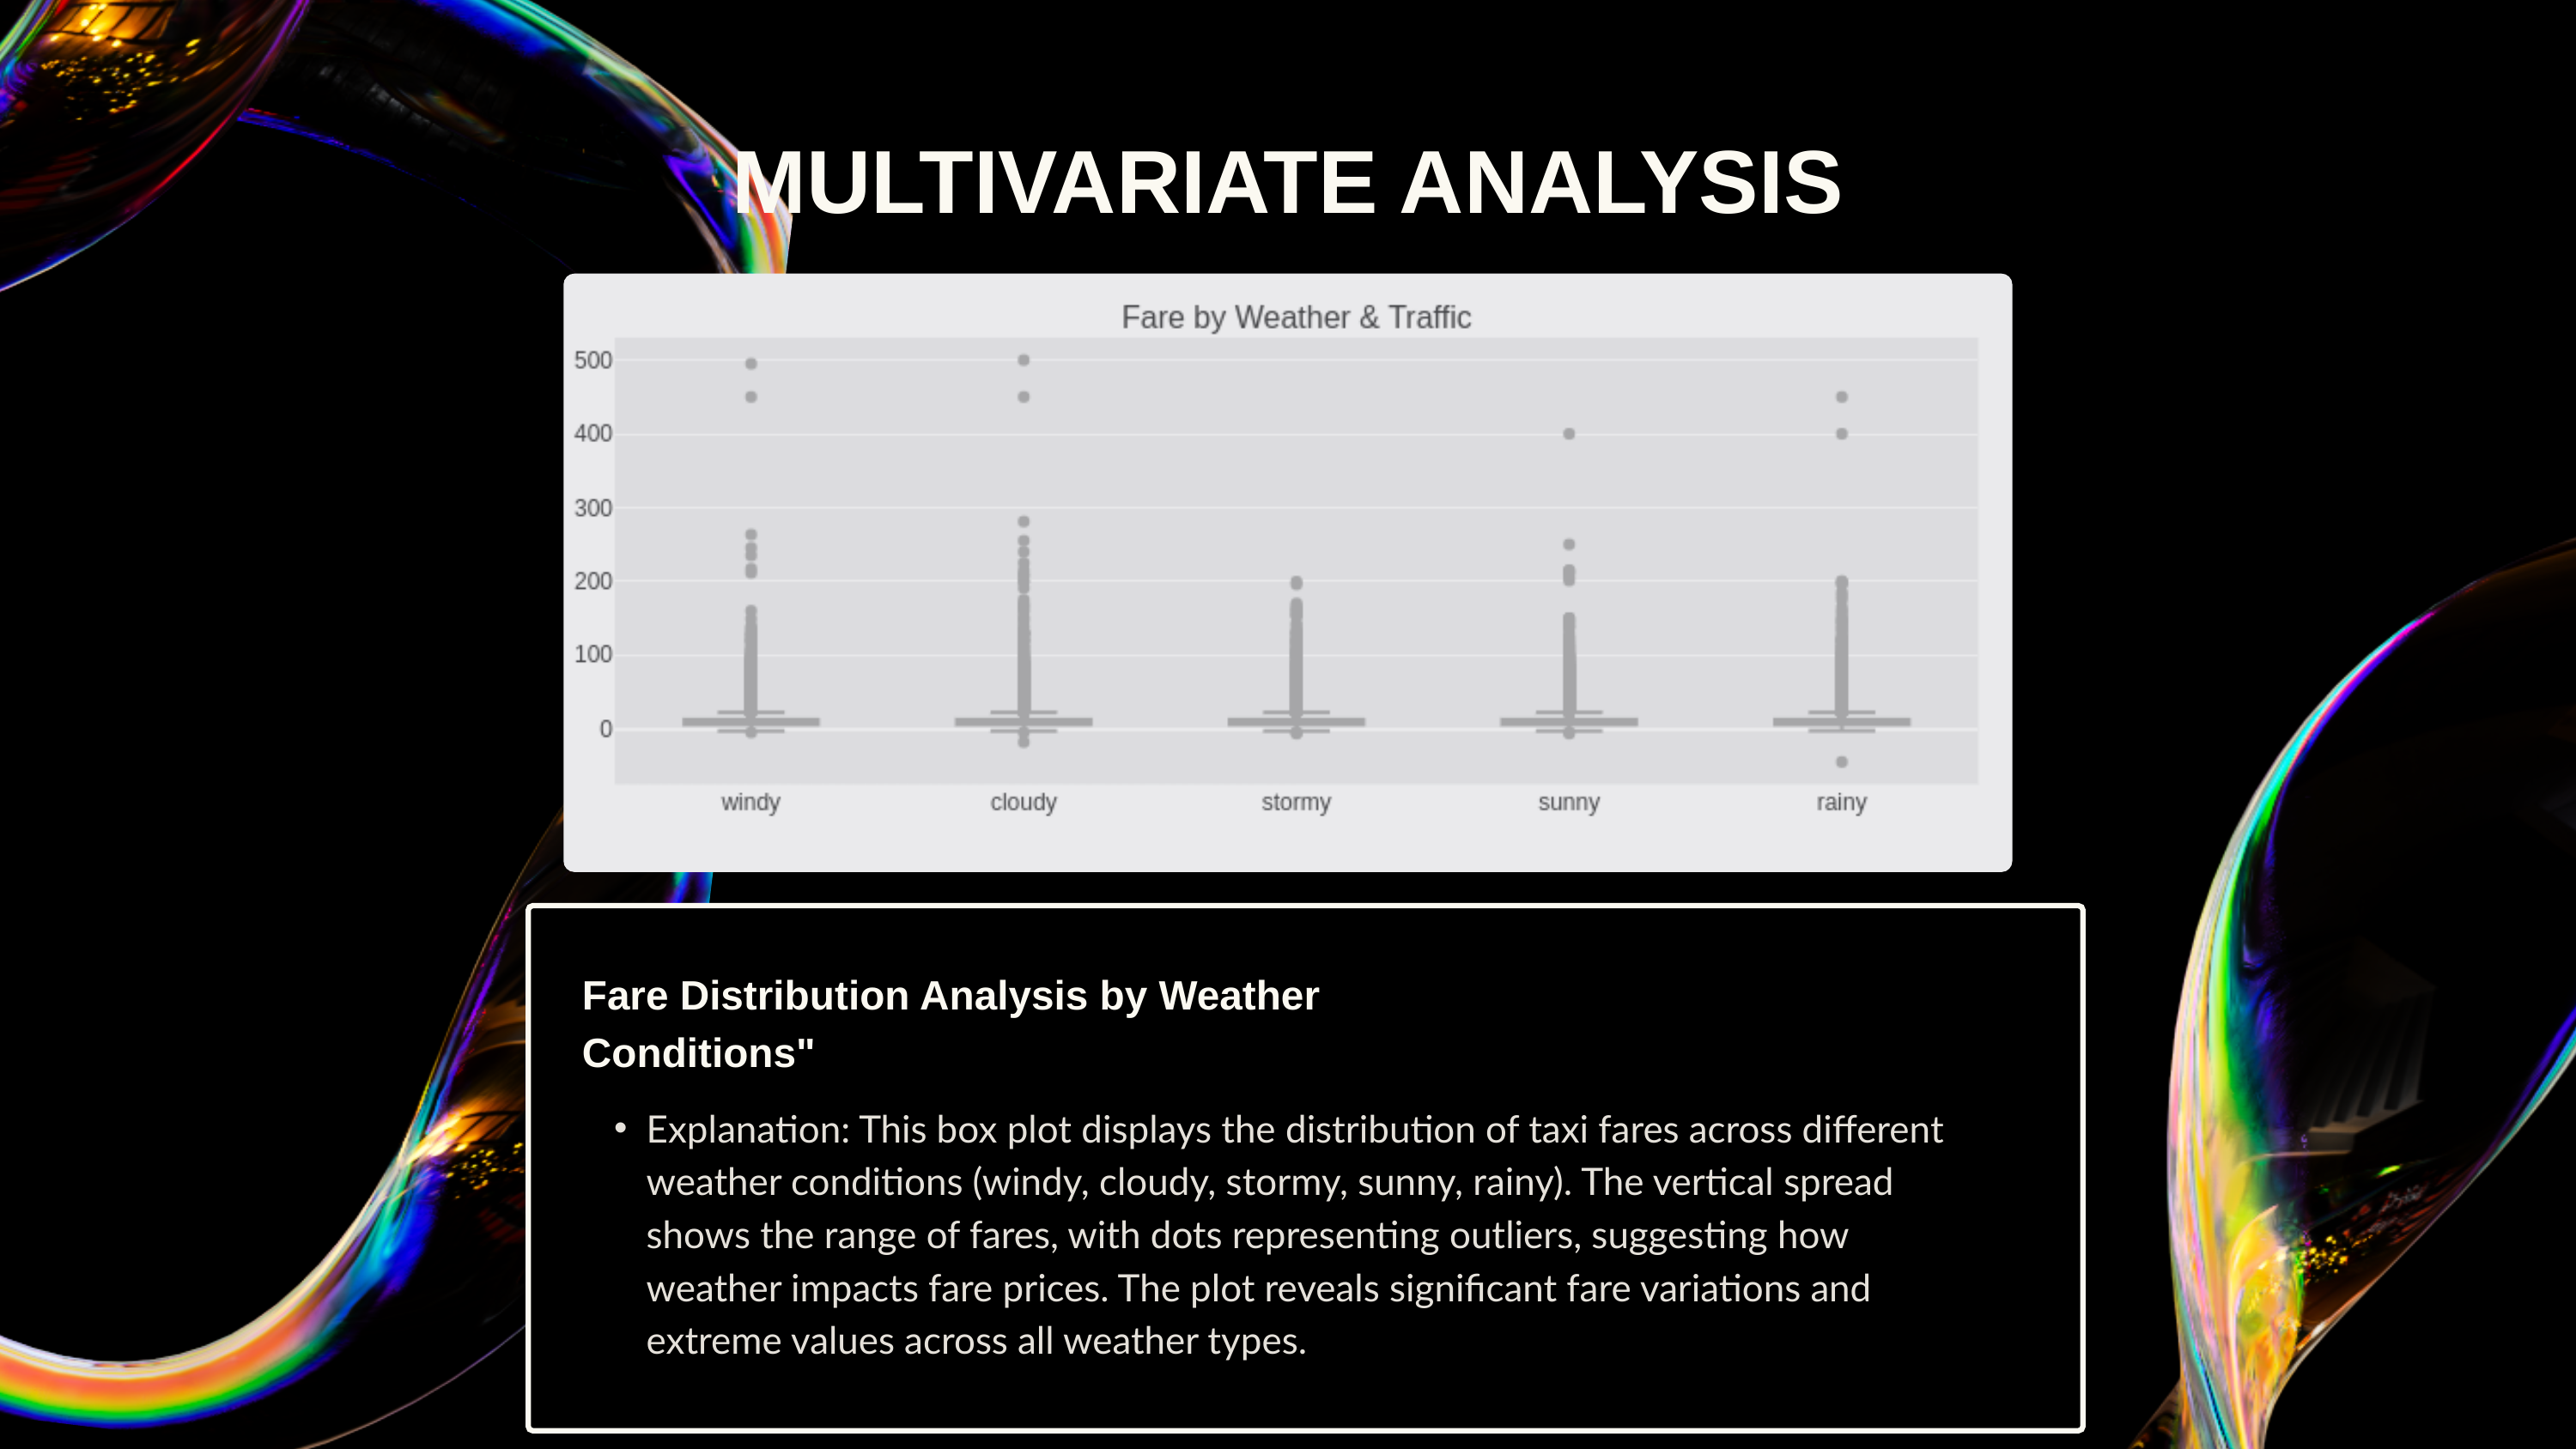

MULTIVARIATE ANALYSIS

Fare Distribution Analysis by Weather Conditions"

Explanation: This box plot displays the distribution of taxi fares across different weather conditions (windy, cloudy, stormy, sunny, rainy). The vertical spread shows the range of fares, with dots representing outliers, suggesting how weather impacts fare prices. The plot reveals significant fare variations and extreme values across all weather types.